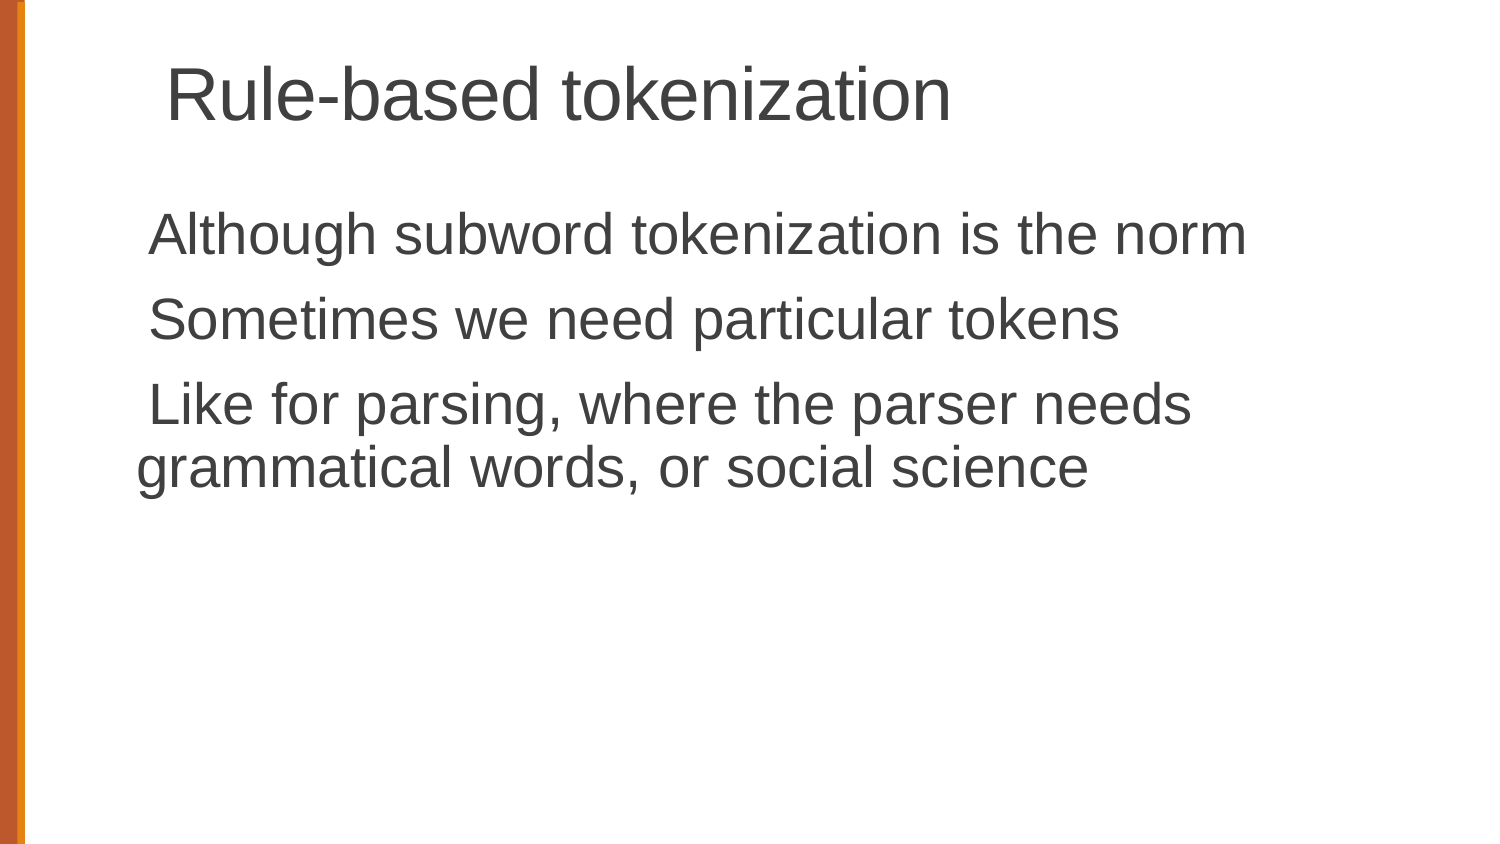

# Rule-based tokenization
Although subword tokenization is the norm
Sometimes we need particular tokens
Like for parsing, where the parser needs grammatical words, or social science